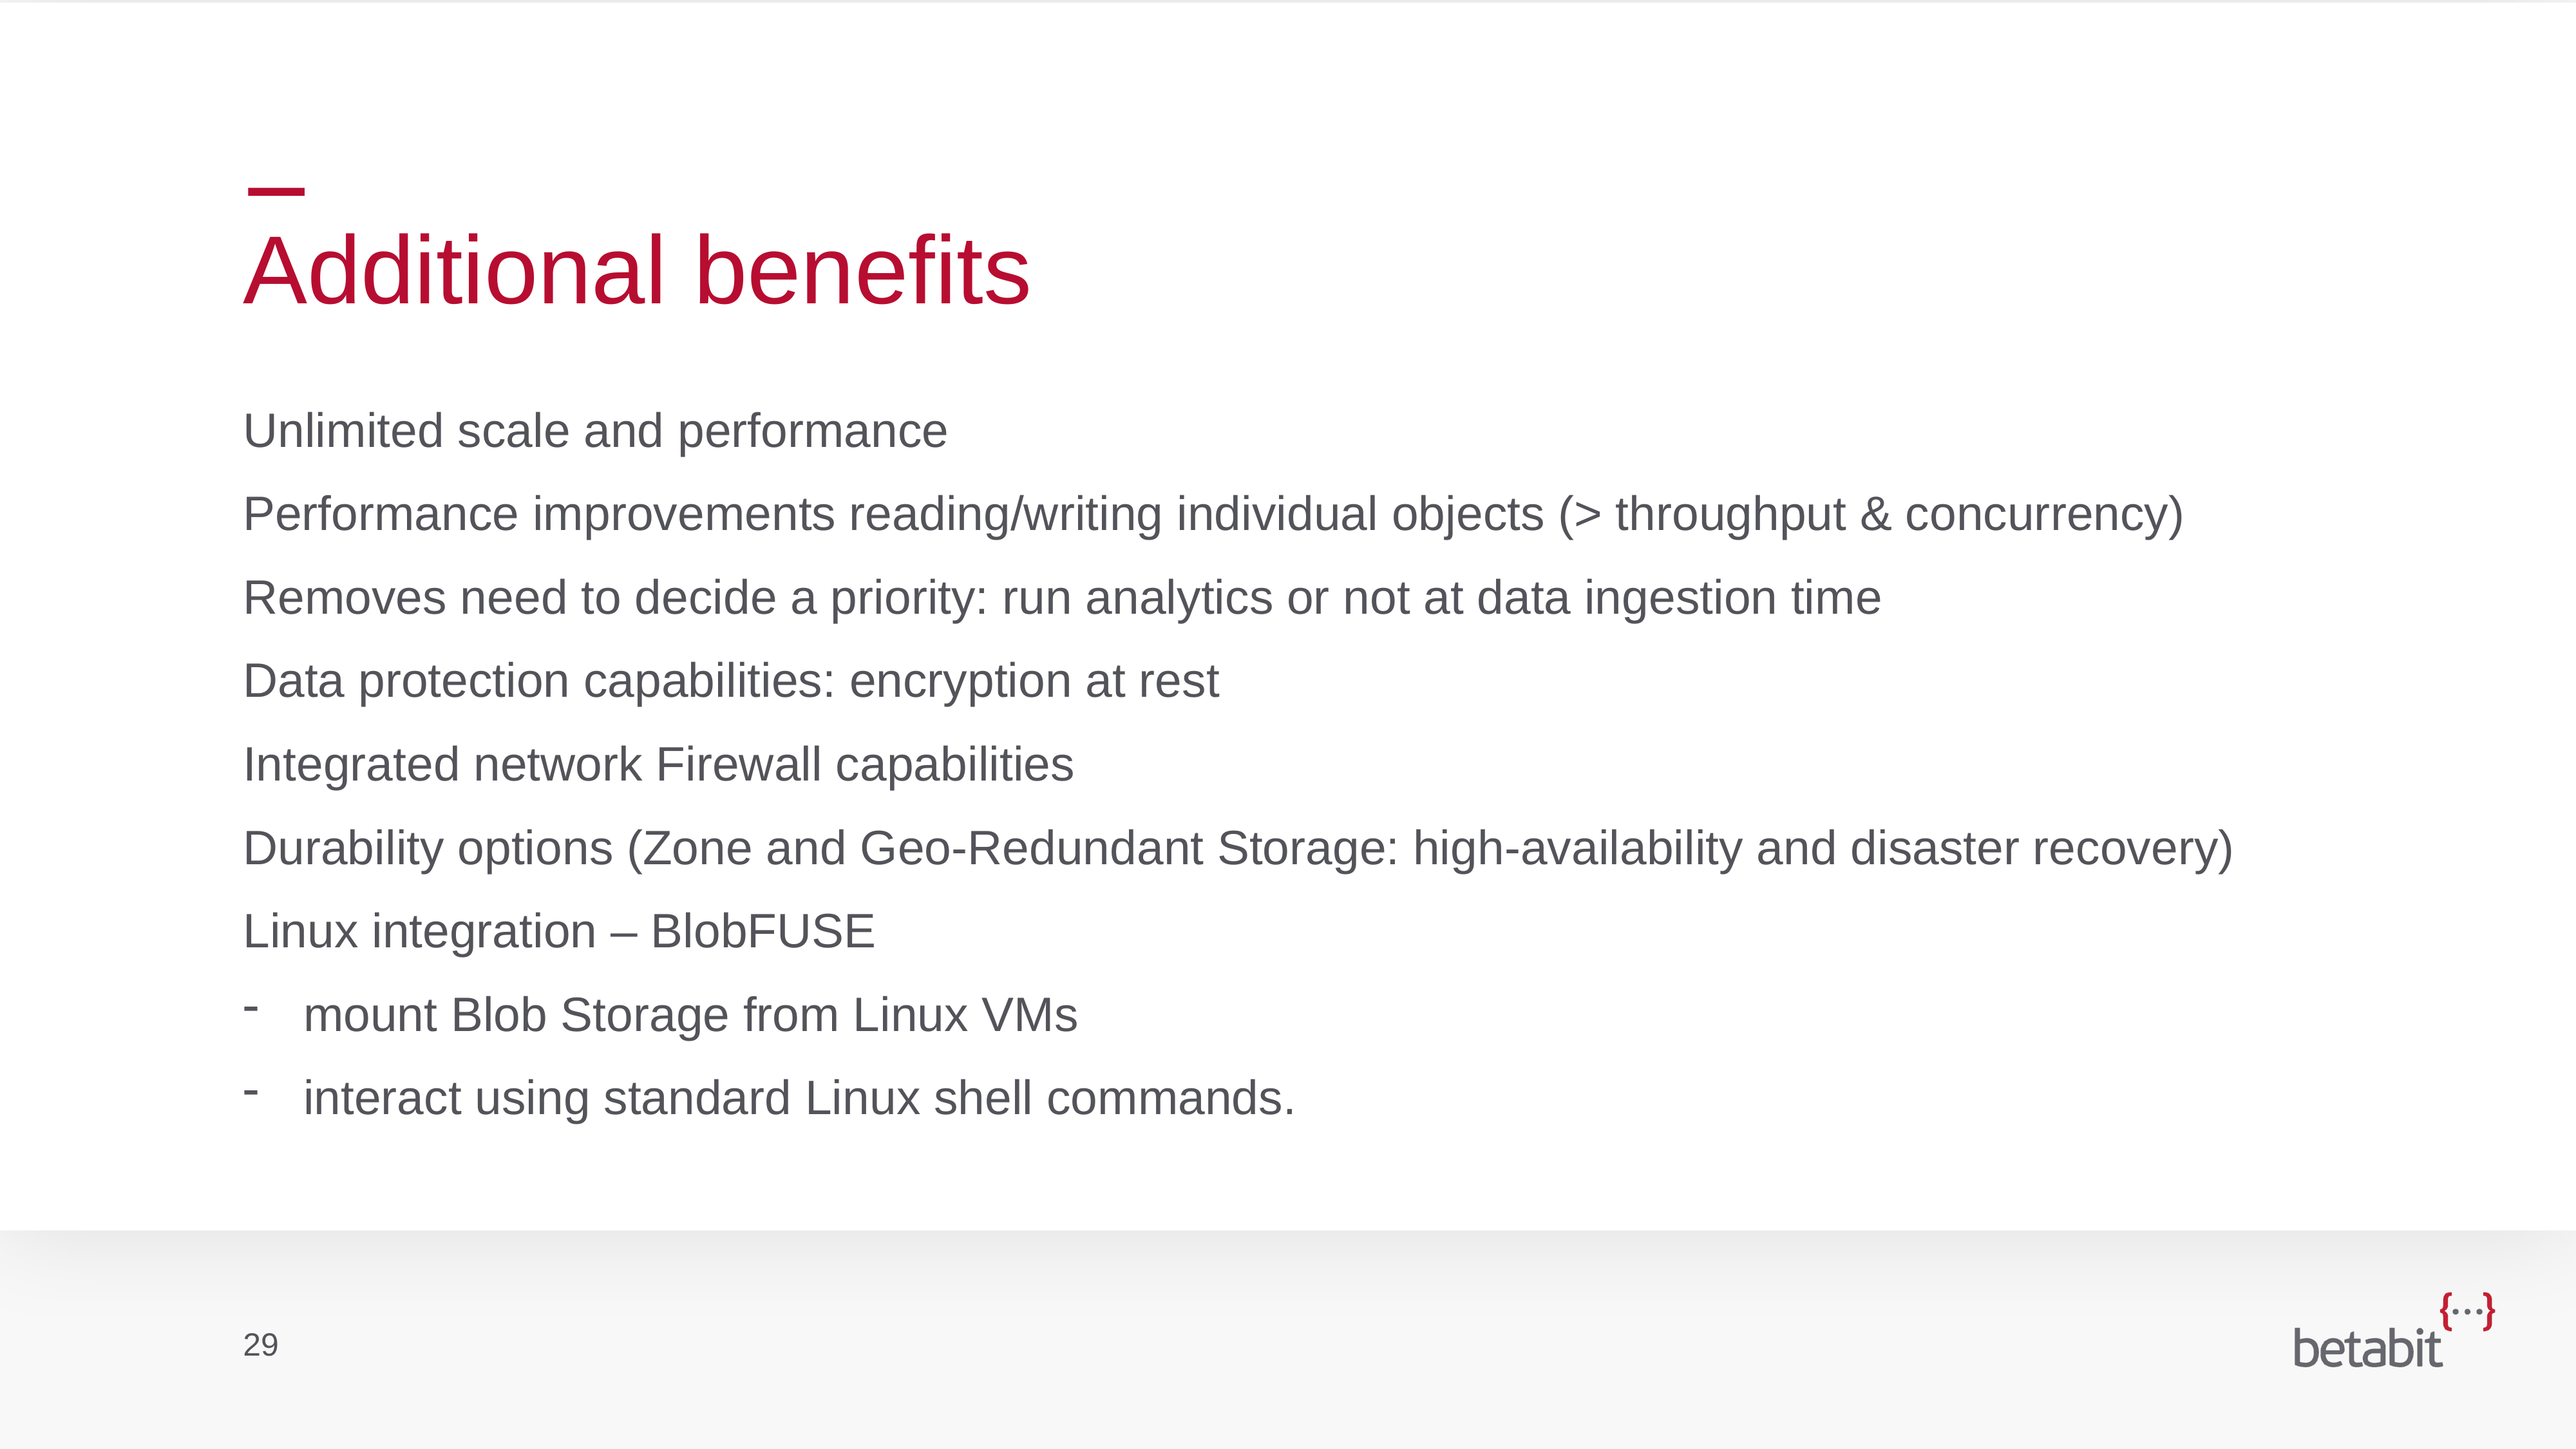

# Additional benefits
Unlimited scale and performance
Performance improvements reading/writing individual objects (> throughput & concurrency)
Removes need to decide a priority: run analytics or not at data ingestion time
Data protection capabilities: encryption at rest
Integrated network Firewall capabilities
Durability options (Zone and Geo-Redundant Storage: high-availability and disaster recovery)
Linux integration – BlobFUSE
mount Blob Storage from Linux VMs
interact using standard Linux shell commands.
29